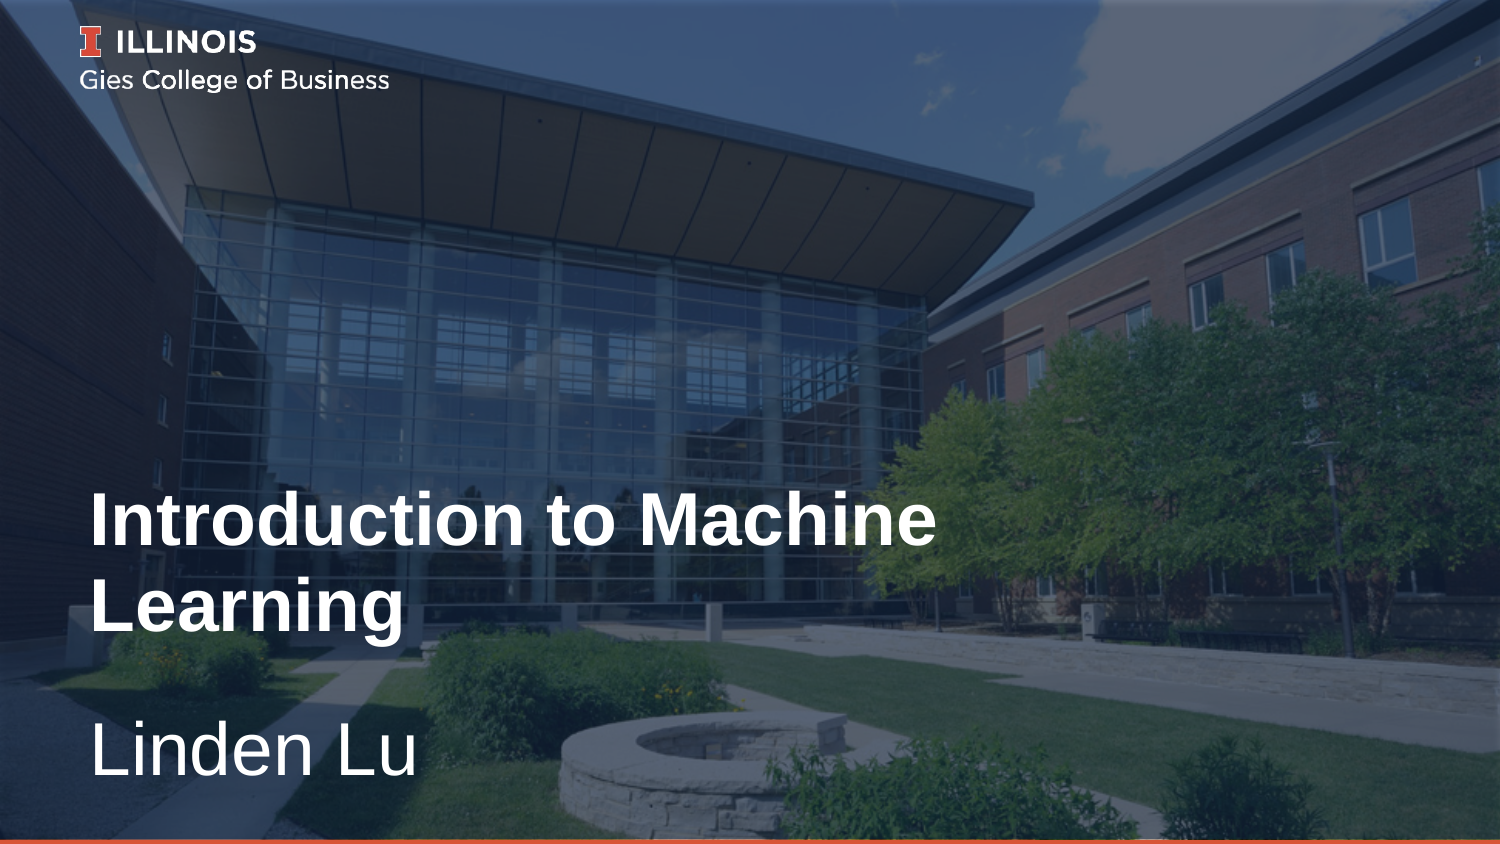

# Introduction to Machine Learning
Linden Lu